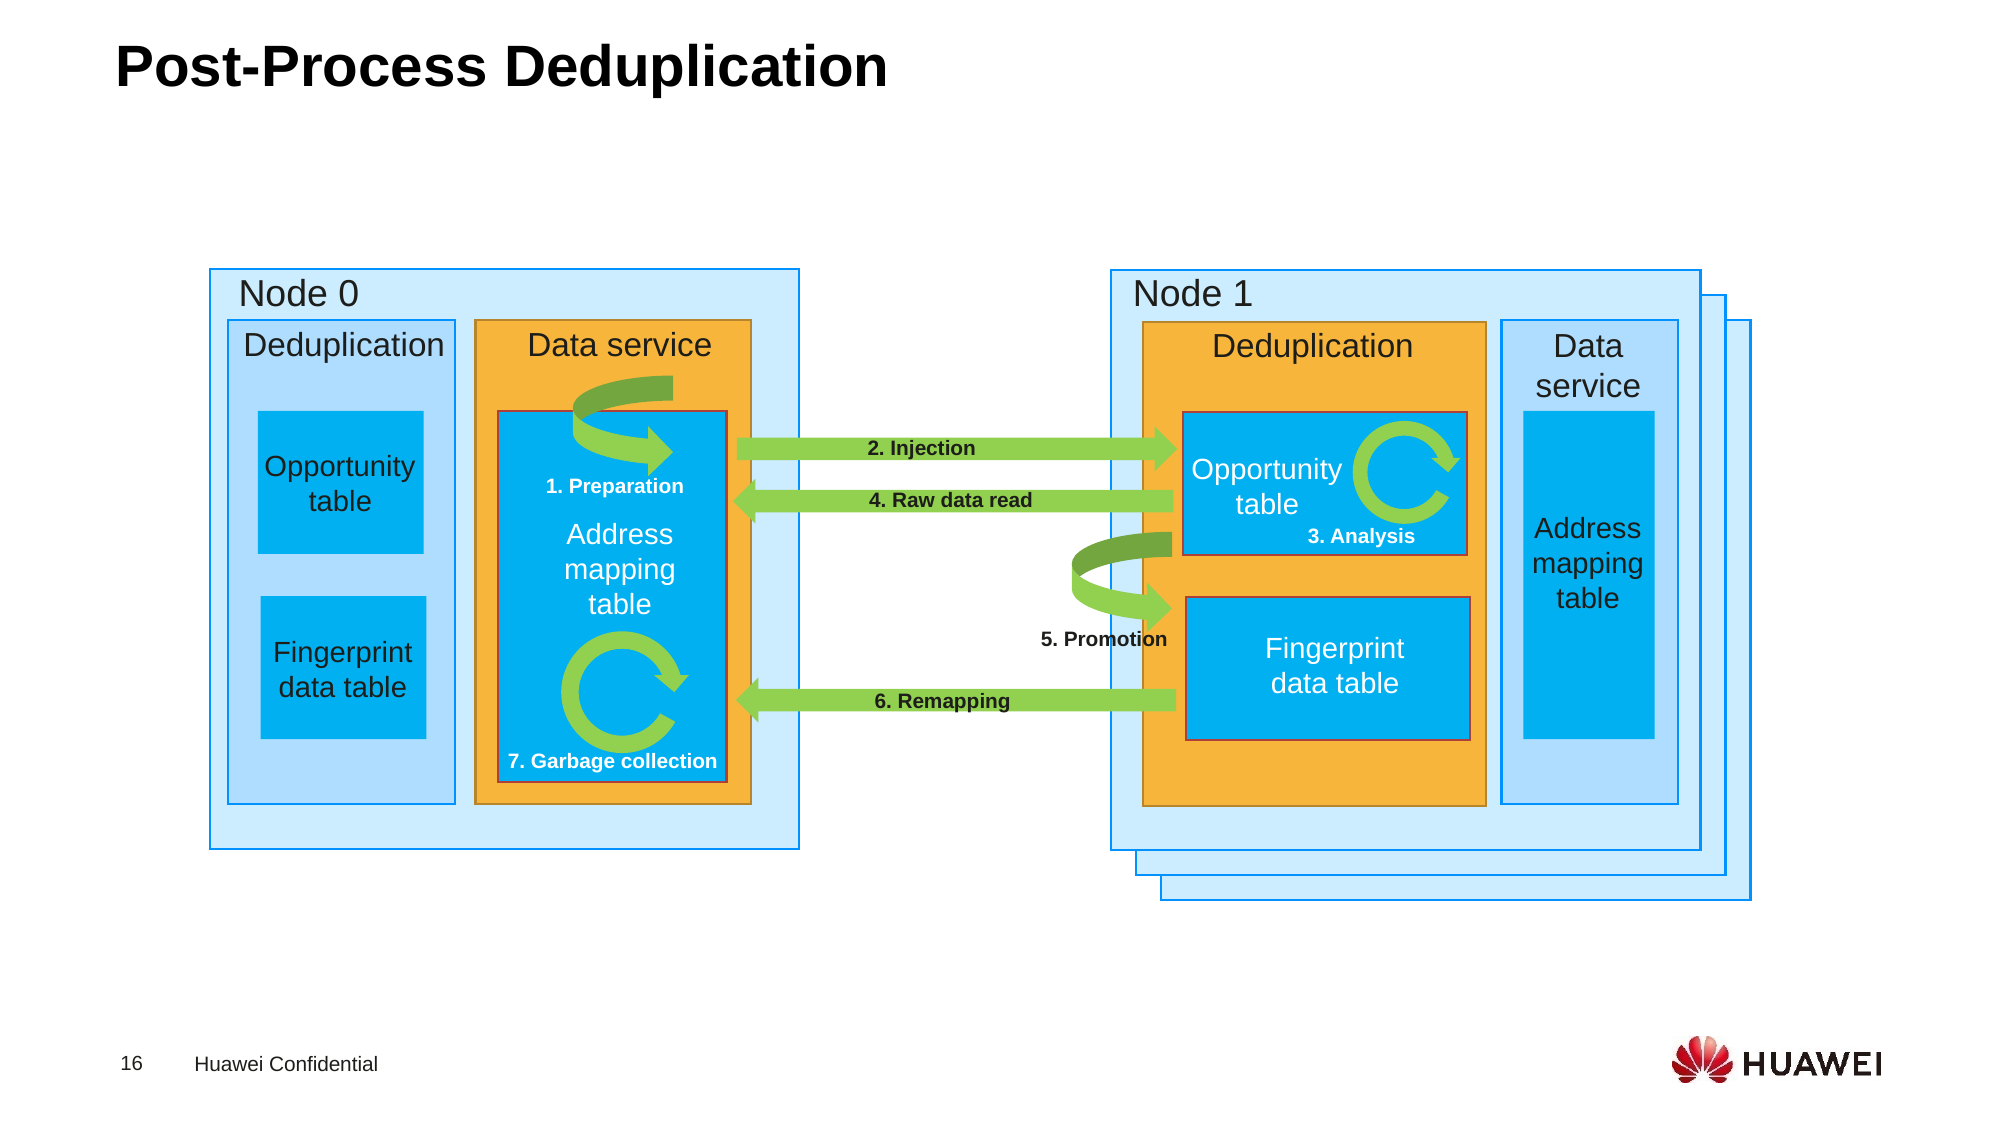

Post-Process Deduplication
Node 1

Node 0

Data service
Deduplication
Data service
Deduplication

2. Injection
Opportunity table
Opportunity table
1. Preparation

4. Raw data read
Address
mapping
table
Address mapping table
3. Analysis

5. Promotion
Fingerprint
data table
Fingerprint
data table

6. Remapping
7. Garbage collection